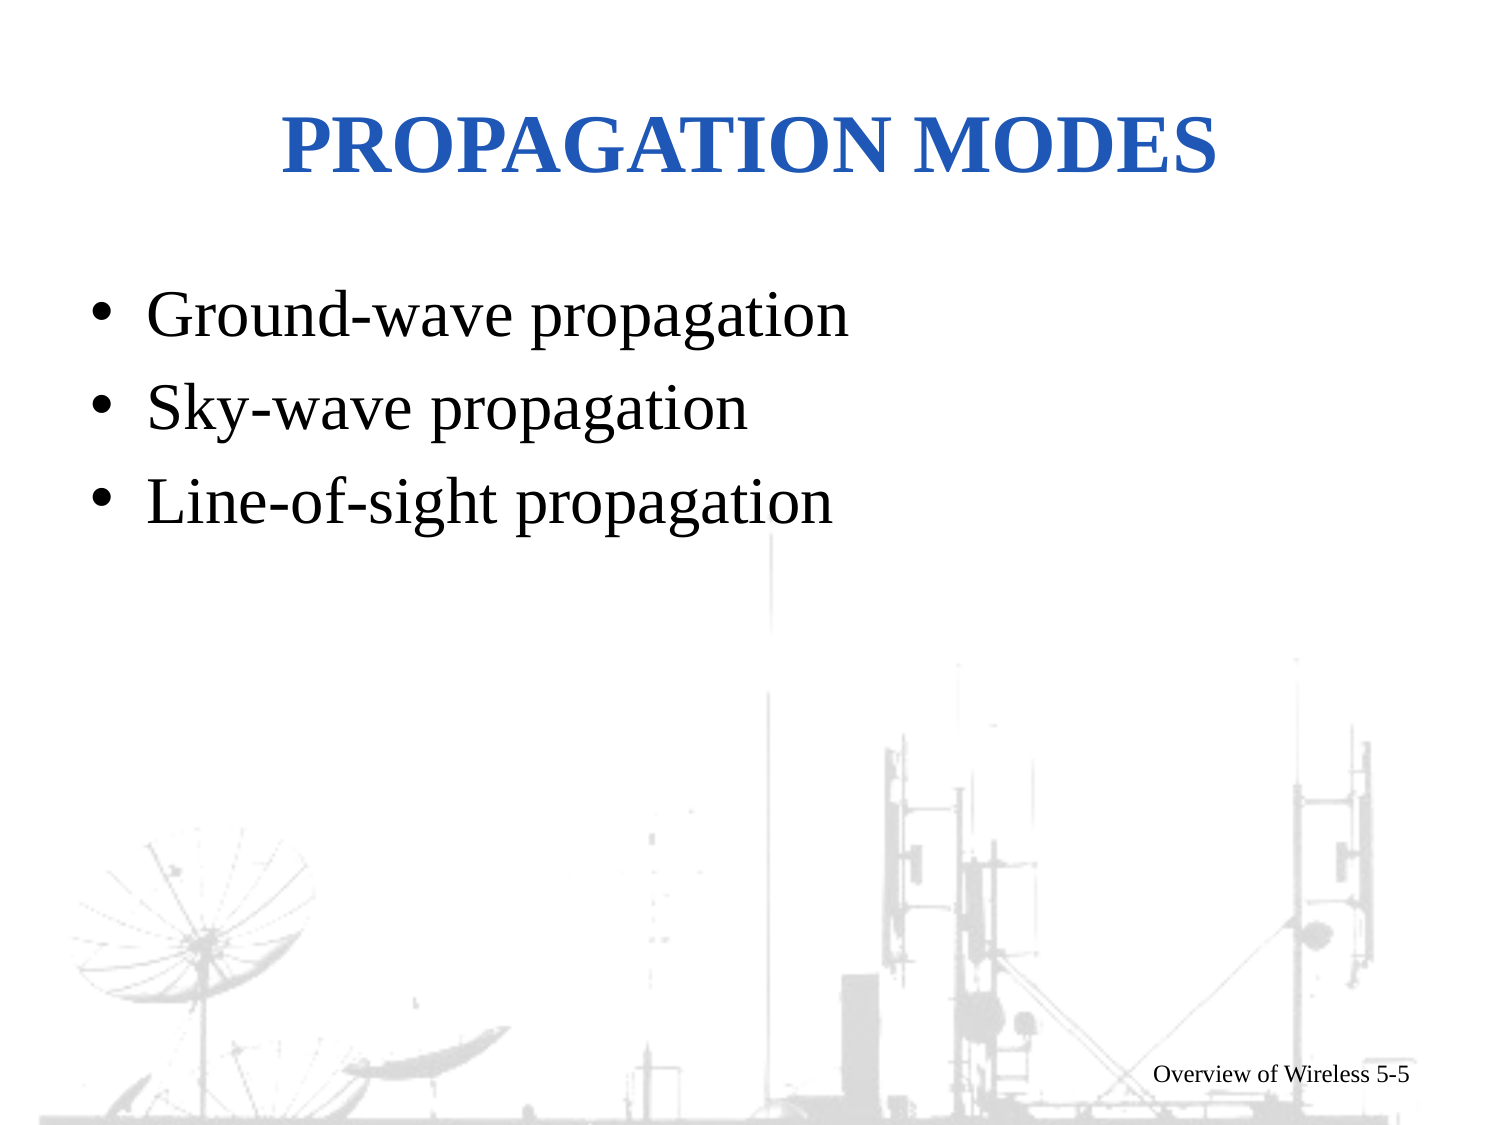

# Propagation Modes
Ground-wave propagation
Sky-wave propagation
Line-of-sight propagation
Overview of Wireless 5-5